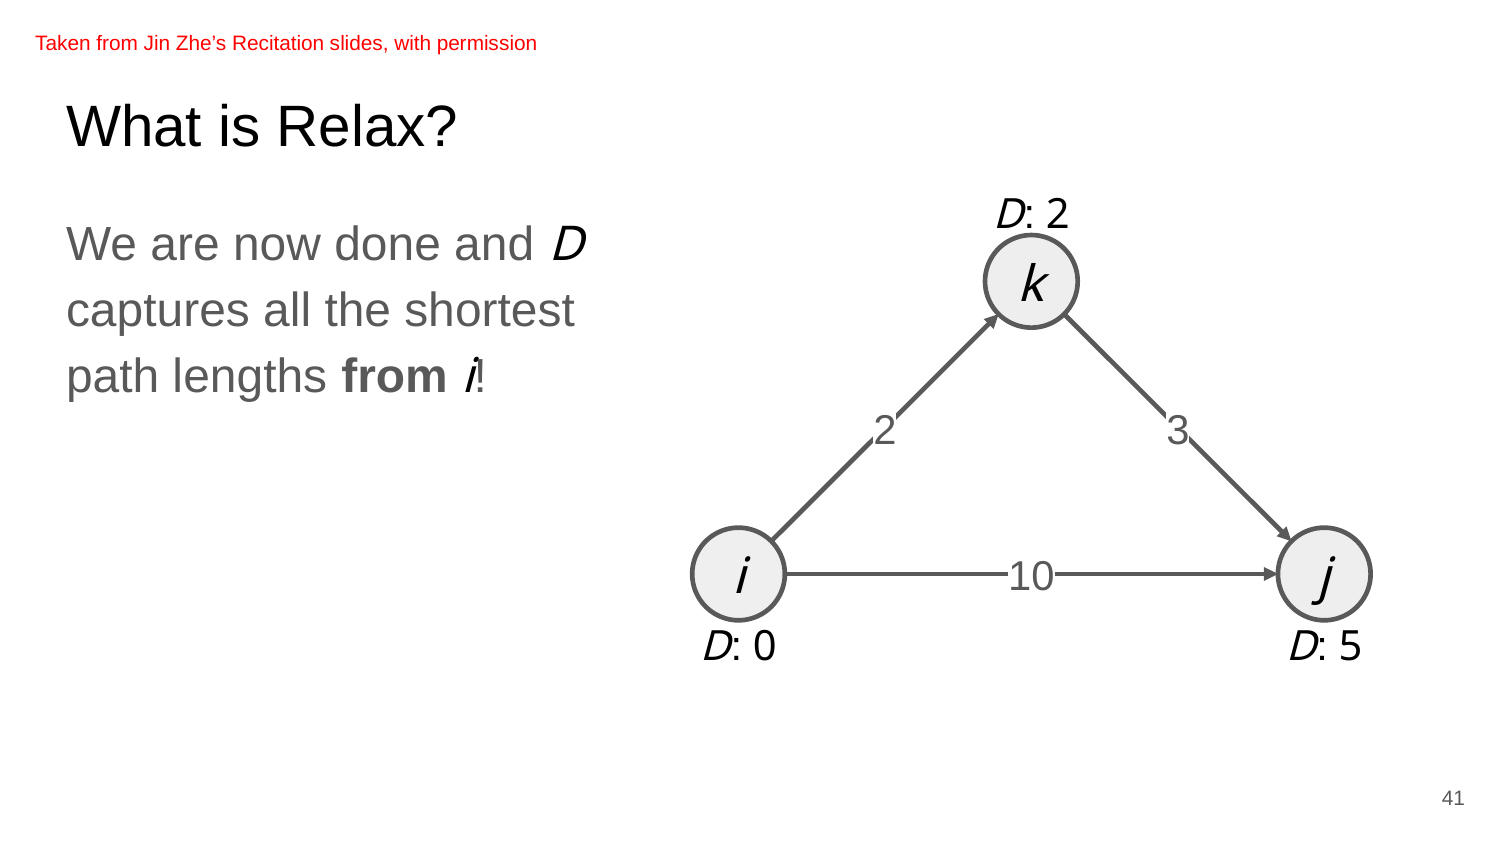

Taken from Jin Zhe’s Recitation slides, with permission
# What is Relax?
We are now done and D captures all the shortest path lengths from i!

D: 2
k
3
2
10
i
j
D: 0
D: 5
41